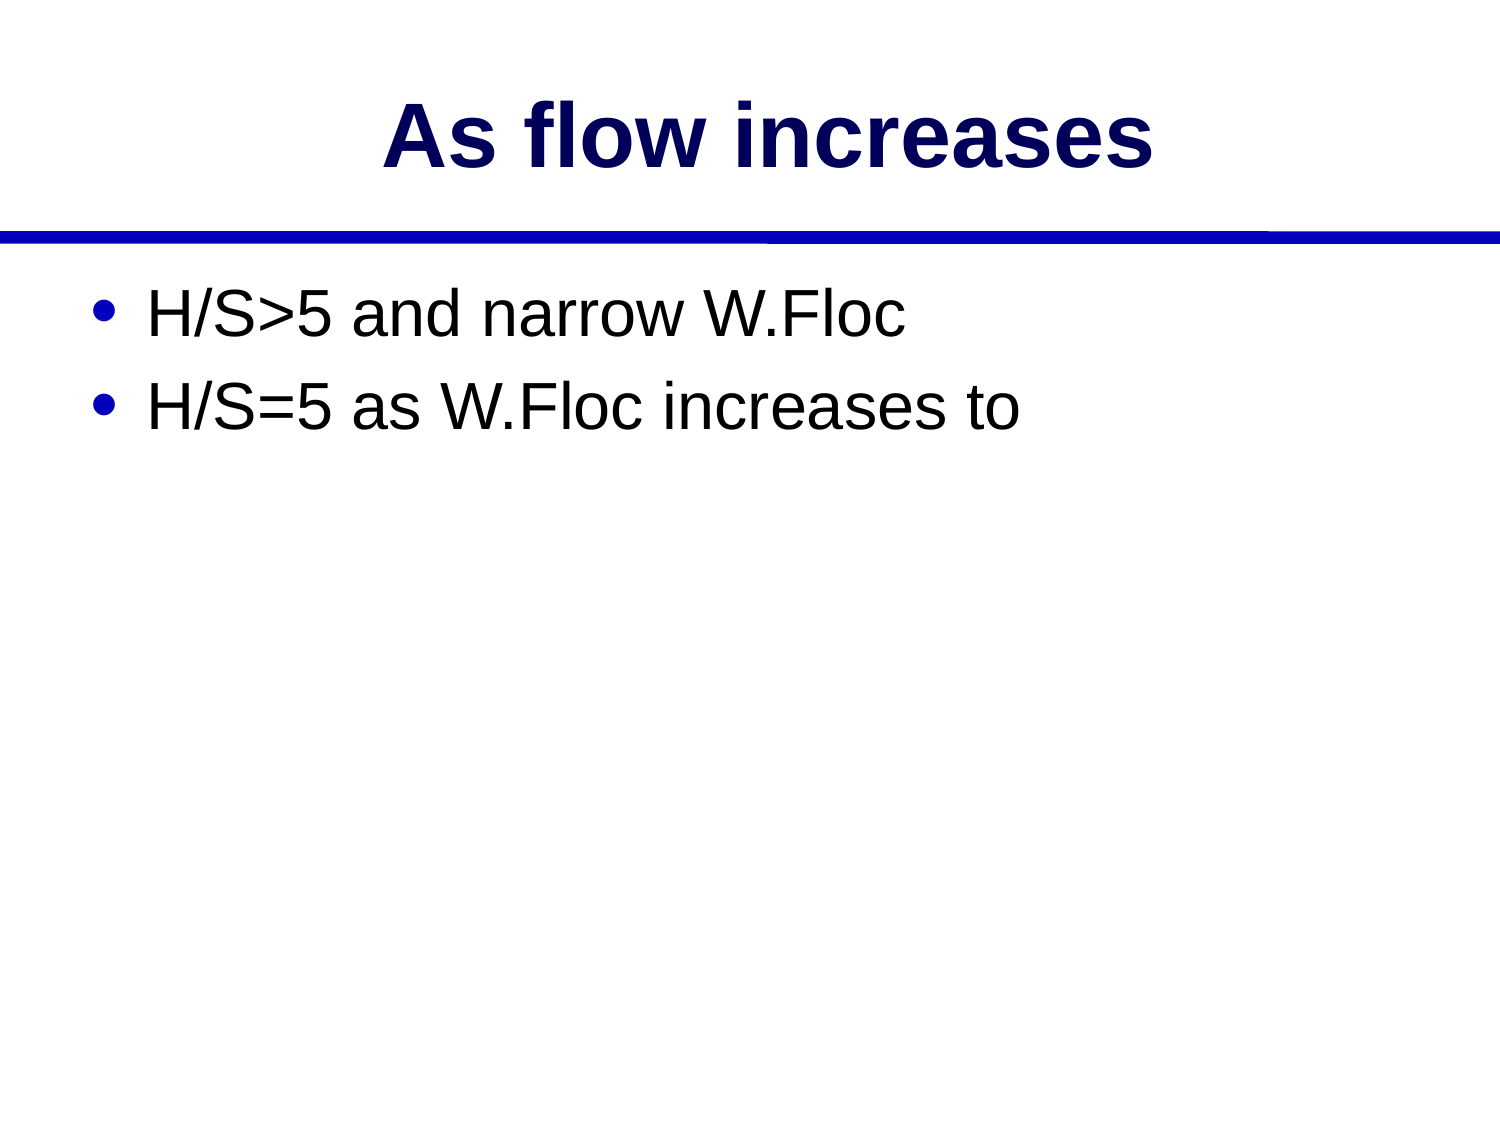

# As flow increases
H/S>5 and narrow W.Floc
H/S=5 as W.Floc increases to